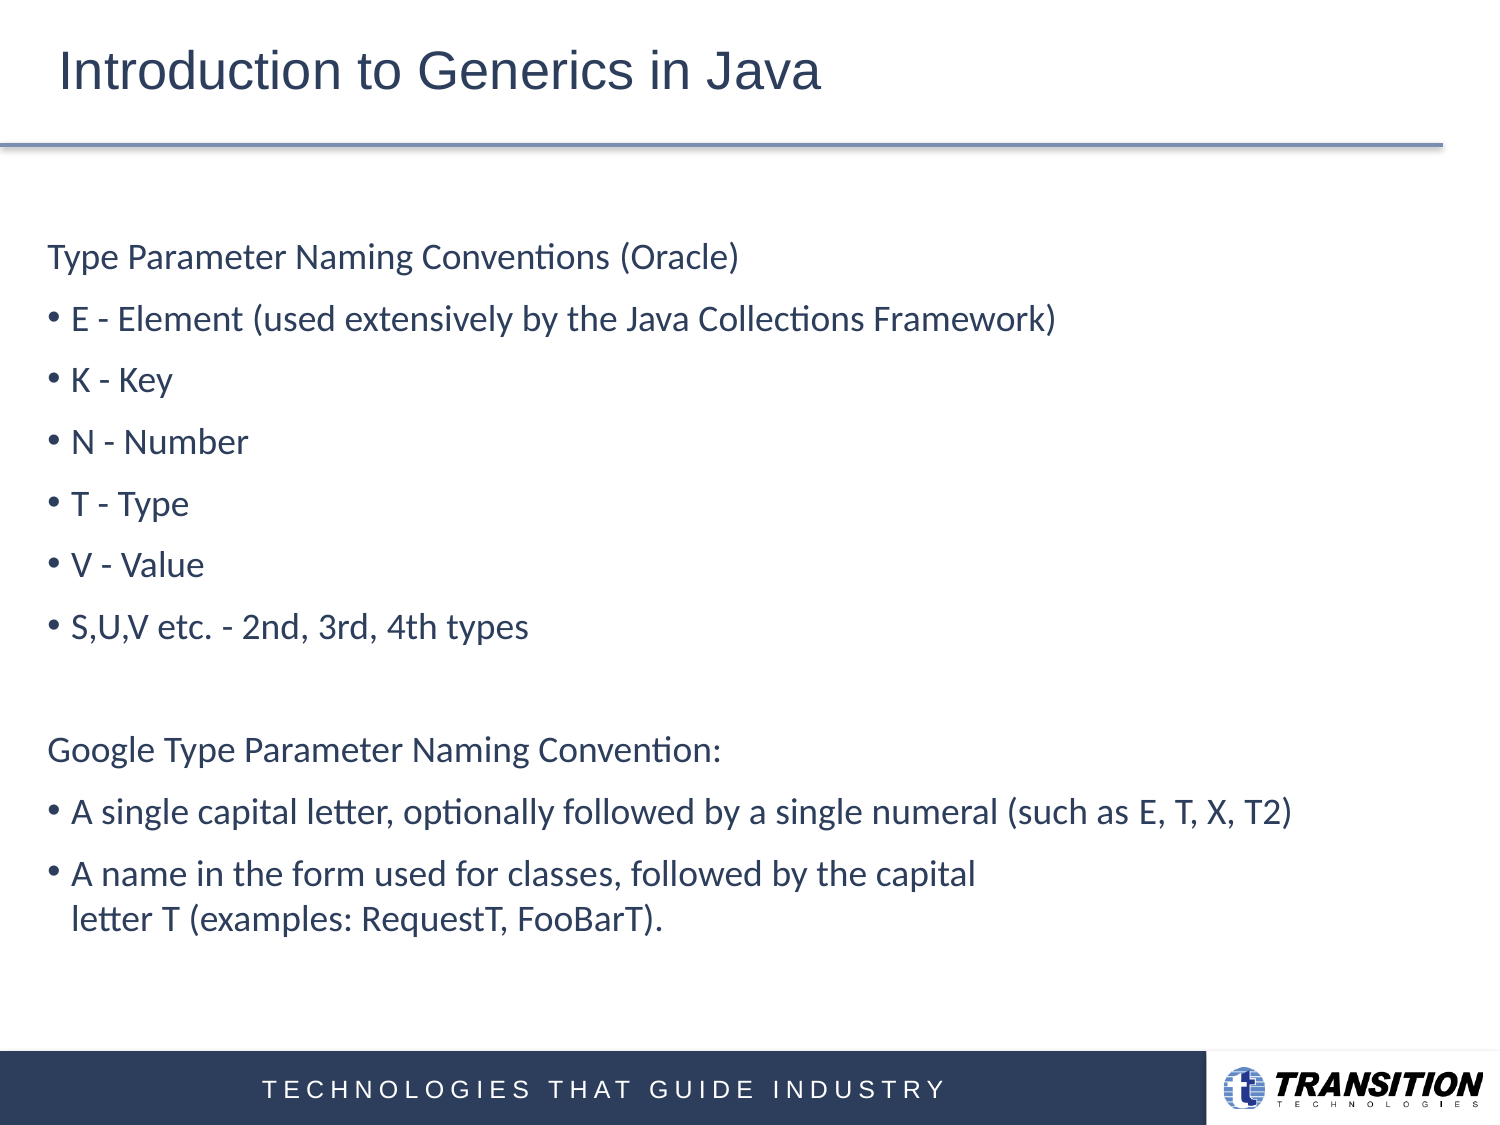

# Introduction to Generics in Java

Type Parameter Naming Conventions (Oracle)
E - Element (used extensively by the Java Collections Framework)
K - Key
N - Number
T - Type
V - Value
S,U,V etc. - 2nd, 3rd, 4th types

Google Type Parameter Naming Convention:
A single capital letter, optionally followed by a single numeral (such as E, T, X, T2)
A name in the form used for classes, followed by the capital letter T (examples: RequestT, FooBarT).